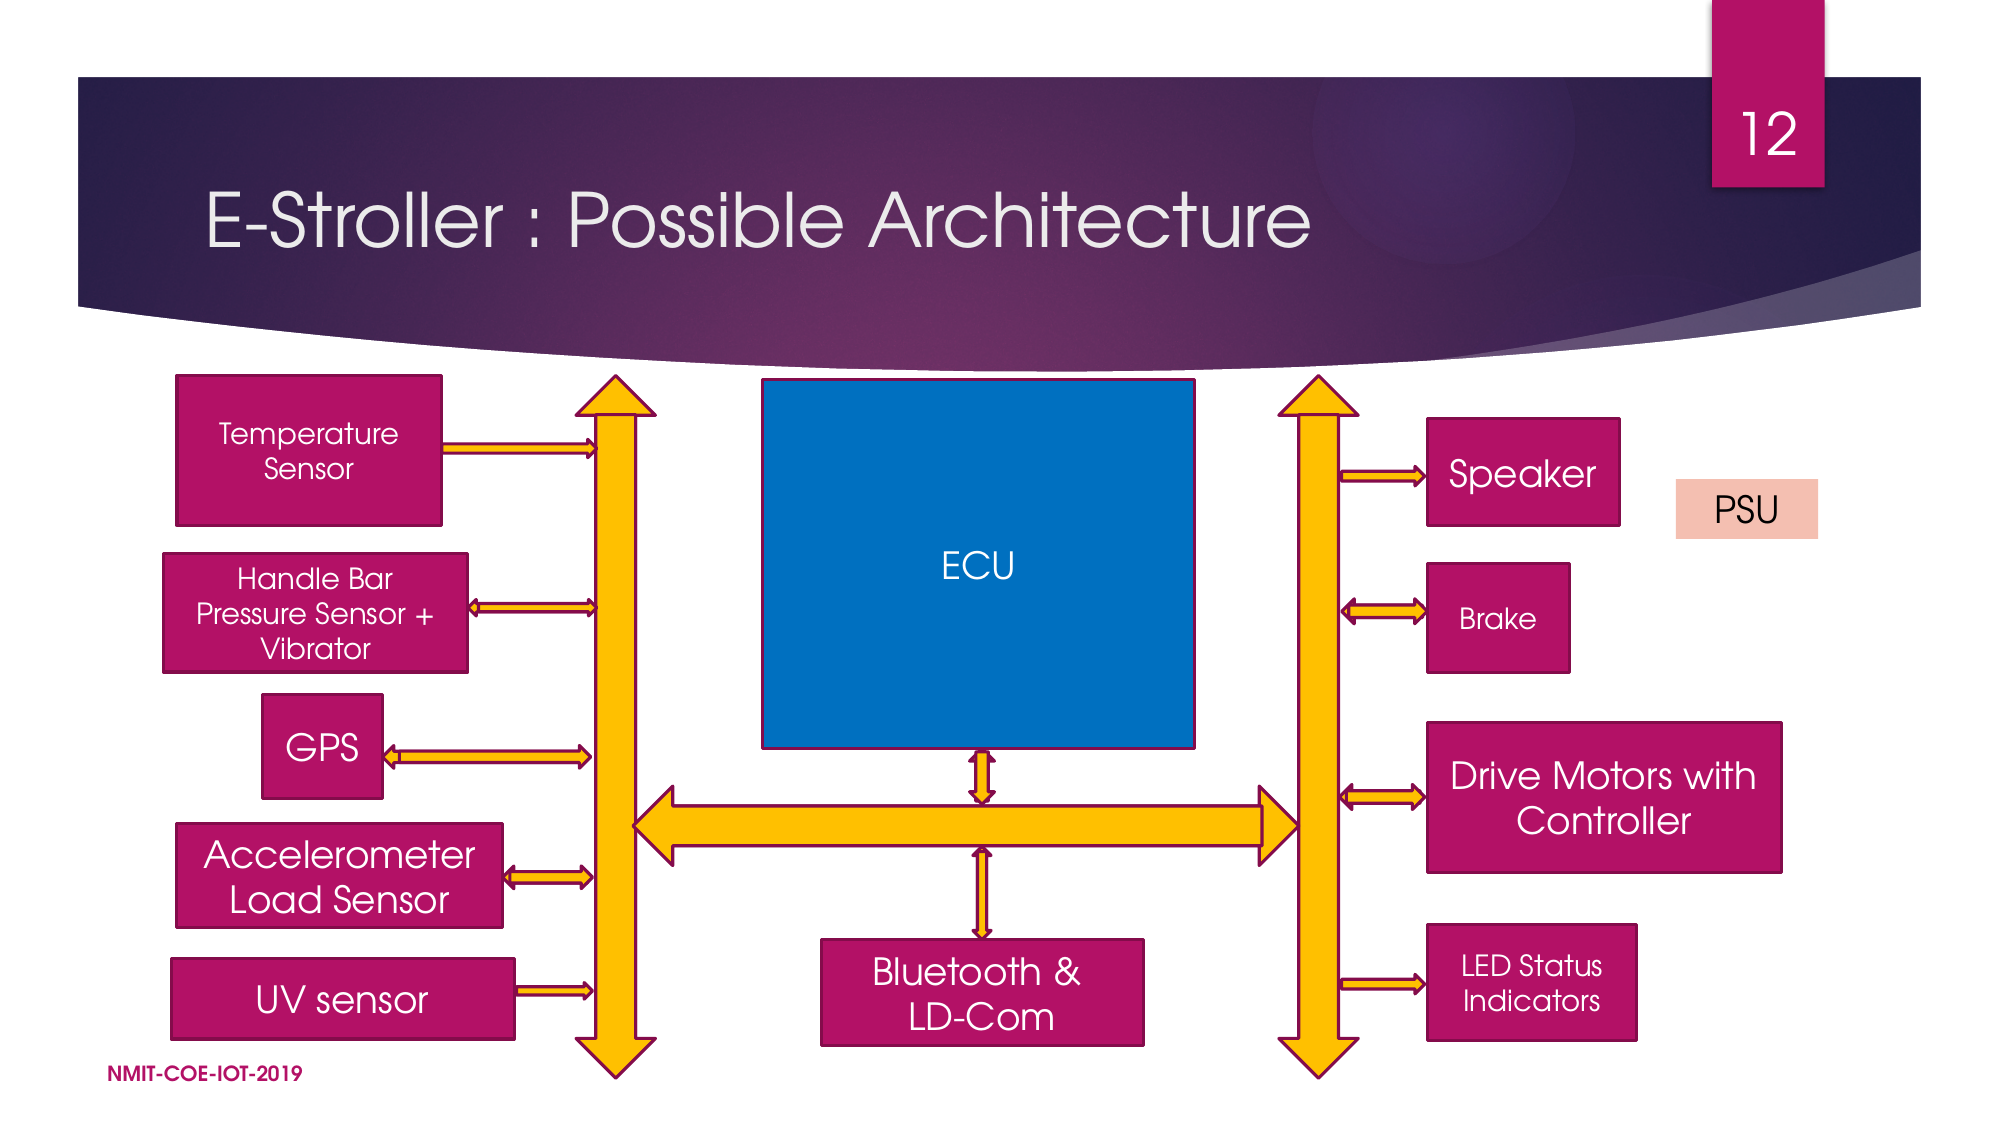

12
# E-Stroller : Possible Architecture

Temperature Sensor

ECU
Speaker

Handle Bar Pressure Sensor + Vibrator
Brake

GPS
Drive Motors with Controller

Accelerometer
Load Sensor

LED Status Indicators
Bluetooth &
LD-Com

UV sensor
PSU
NMIT-COE-IOT-2019